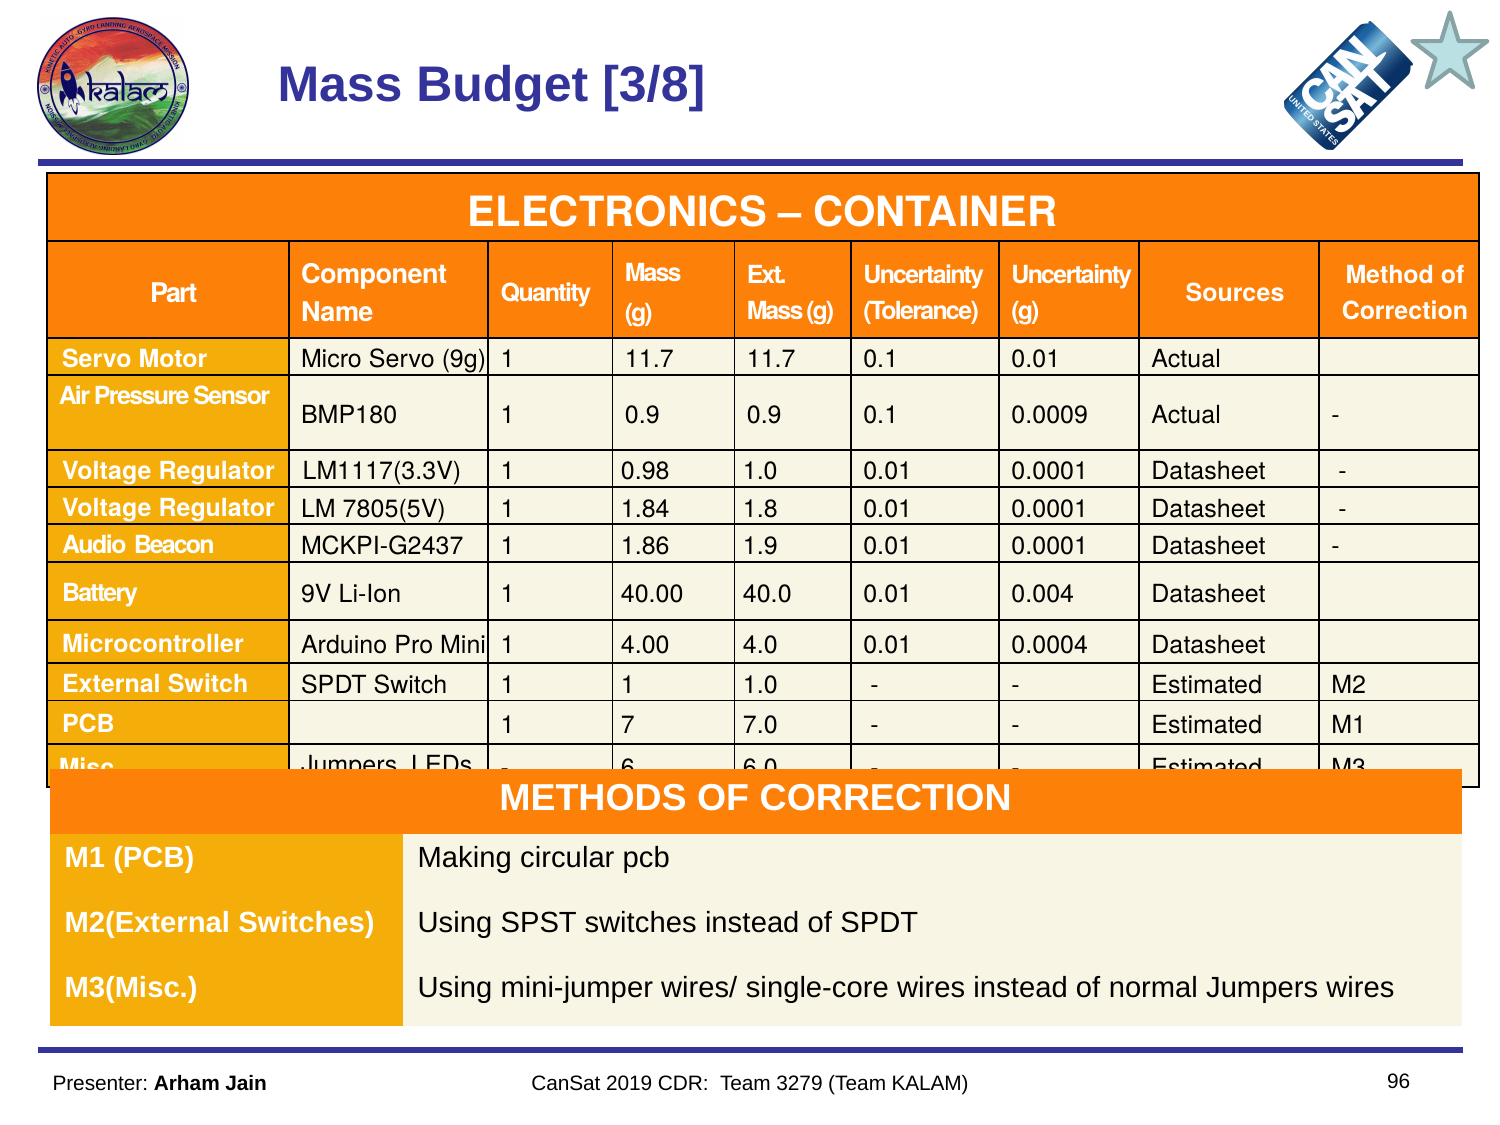

# Mass Budget [3/8]

| ELECTRONICS – CONTAINER |  |  |  |  |  |  |  |  |
| --- | --- | --- | --- | --- | --- | --- | --- | --- |
| Part | Component Name | Quantity | Mass  (g) | Ext. Mass (g) | Uncertainty (Tolerance) | Uncertainty (g) | Sources | Method of Correction |
| Servo Motor | Micro Servo (9g) | 1 | 11.7 | 11.7 | 0.1 | 0.01 | Actual |  |
| Air Pressure Sensor | BMP180 | 1 | 0.9 | 0.9 | 0.1 | 0.0009 | Actual | - |
| Voltage Regulator | LM1117(3.3V) | 1 | 0.98 | 1.0 | 0.01 | 0.0001 | Datasheet | - |
| Voltage Regulator | LM 7805(5V) | 1 | 1.84 | 1.8 | 0.01 | 0.0001 | Datasheet | - |
| Audio Beacon | MCKPI-G2437 | 1 | 1.86 | 1.9 | 0.01 | 0.0001 | Datasheet | - |
| Battery | 9V Li-Ion | 1 | 40.00 | 40.0 | 0.01 | 0.004 | Datasheet |  |
| Microcontroller | Arduino Pro Mini | 1 | 4.00 | 4.0 | 0.01 | 0.0004 | Datasheet |  |
| External Switch | SPDT Switch | 1 | 1 | 1.0 | - | - | Estimated | M2 |
| PCB |  | 1 | 7 | 7.0 | - | - | Estimated | M1 |
| Misc. | Jumpers, LEDs | - | 6 | 6.0 | - | - | Estimated | M3 |
| METHODS OF CORRECTION |  |
| --- | --- |
| M1 (PCB) | Making circular pcb |
| M2(External Switches) | Using SPST switches instead of SPDT |
| M3(Misc.) | Using mini-jumper wires/ single-core wires instead of normal Jumpers wires |
96
Presenter: Arham Jain
CanSat 2019 CDR:  Team 3279 (Team KALAM)